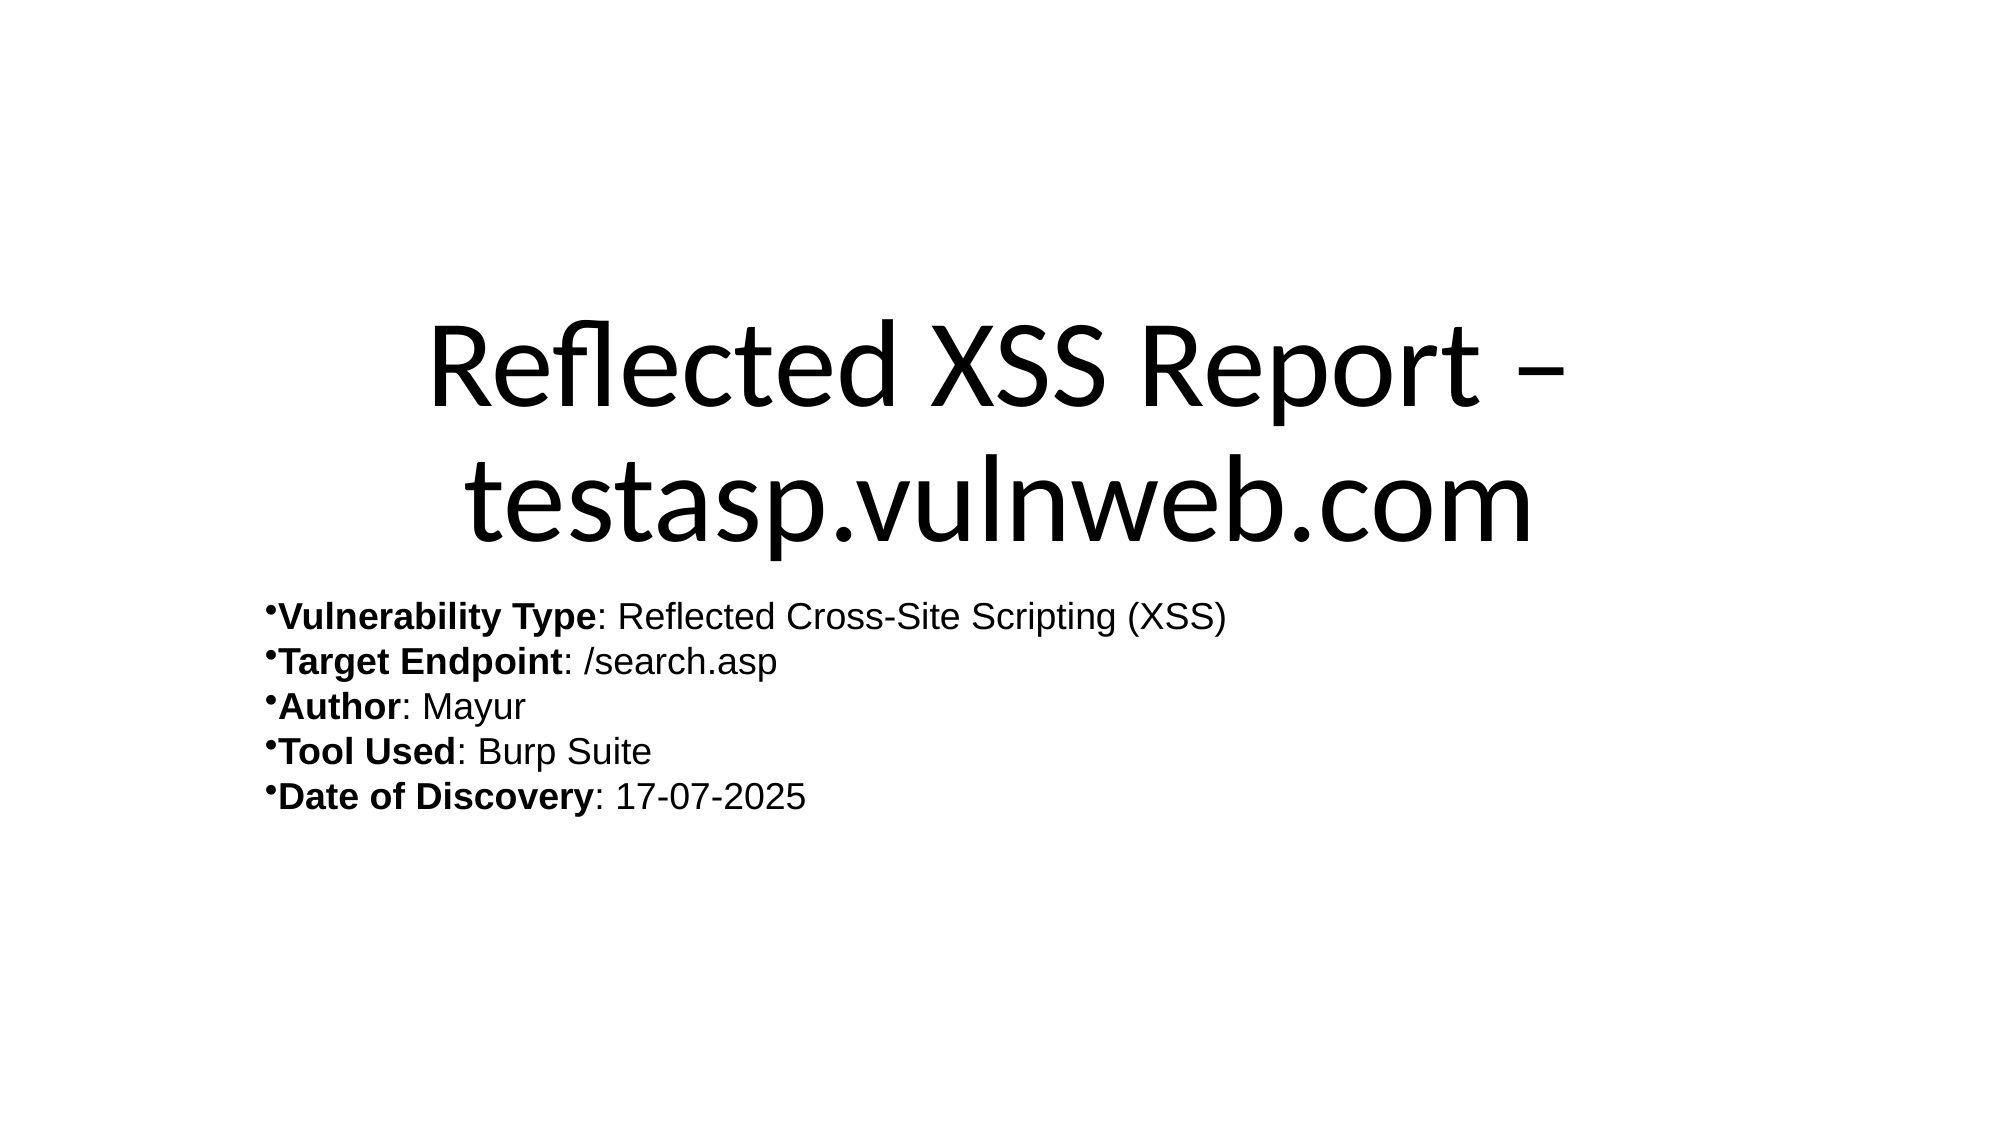

# Reflected XSS Report – testasp.vulnweb.com
Vulnerability Type: Reflected Cross-Site Scripting (XSS)
Target Endpoint: /search.asp
Author: Mayur
Tool Used: Burp Suite
Date of Discovery: 17-07-2025